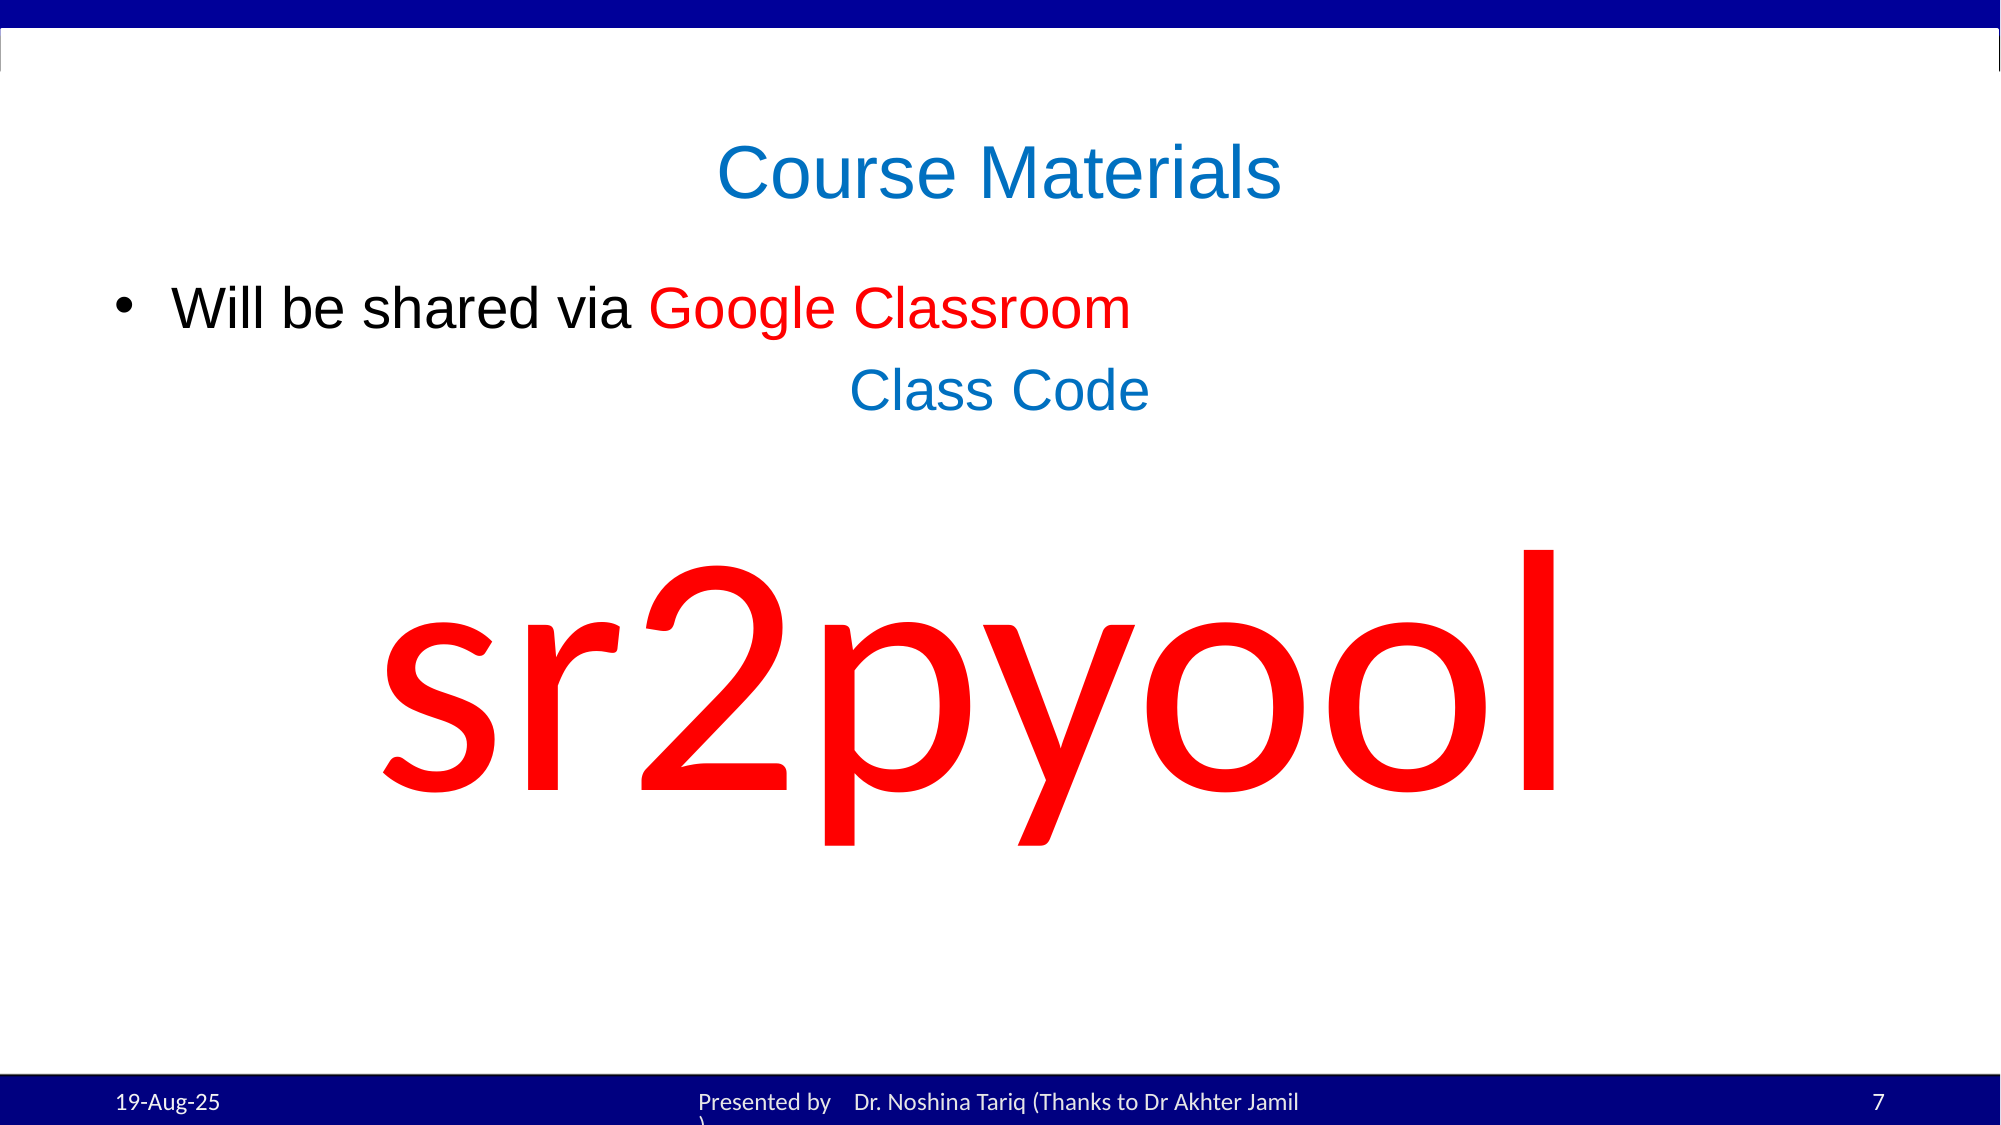

# Course Materials
Will be shared via Google Classroom
Class Code
sr2pyool
19-Aug-25
Presented by    Dr. Noshina Tariq (Thanks to Dr Akhter Jamil)
7